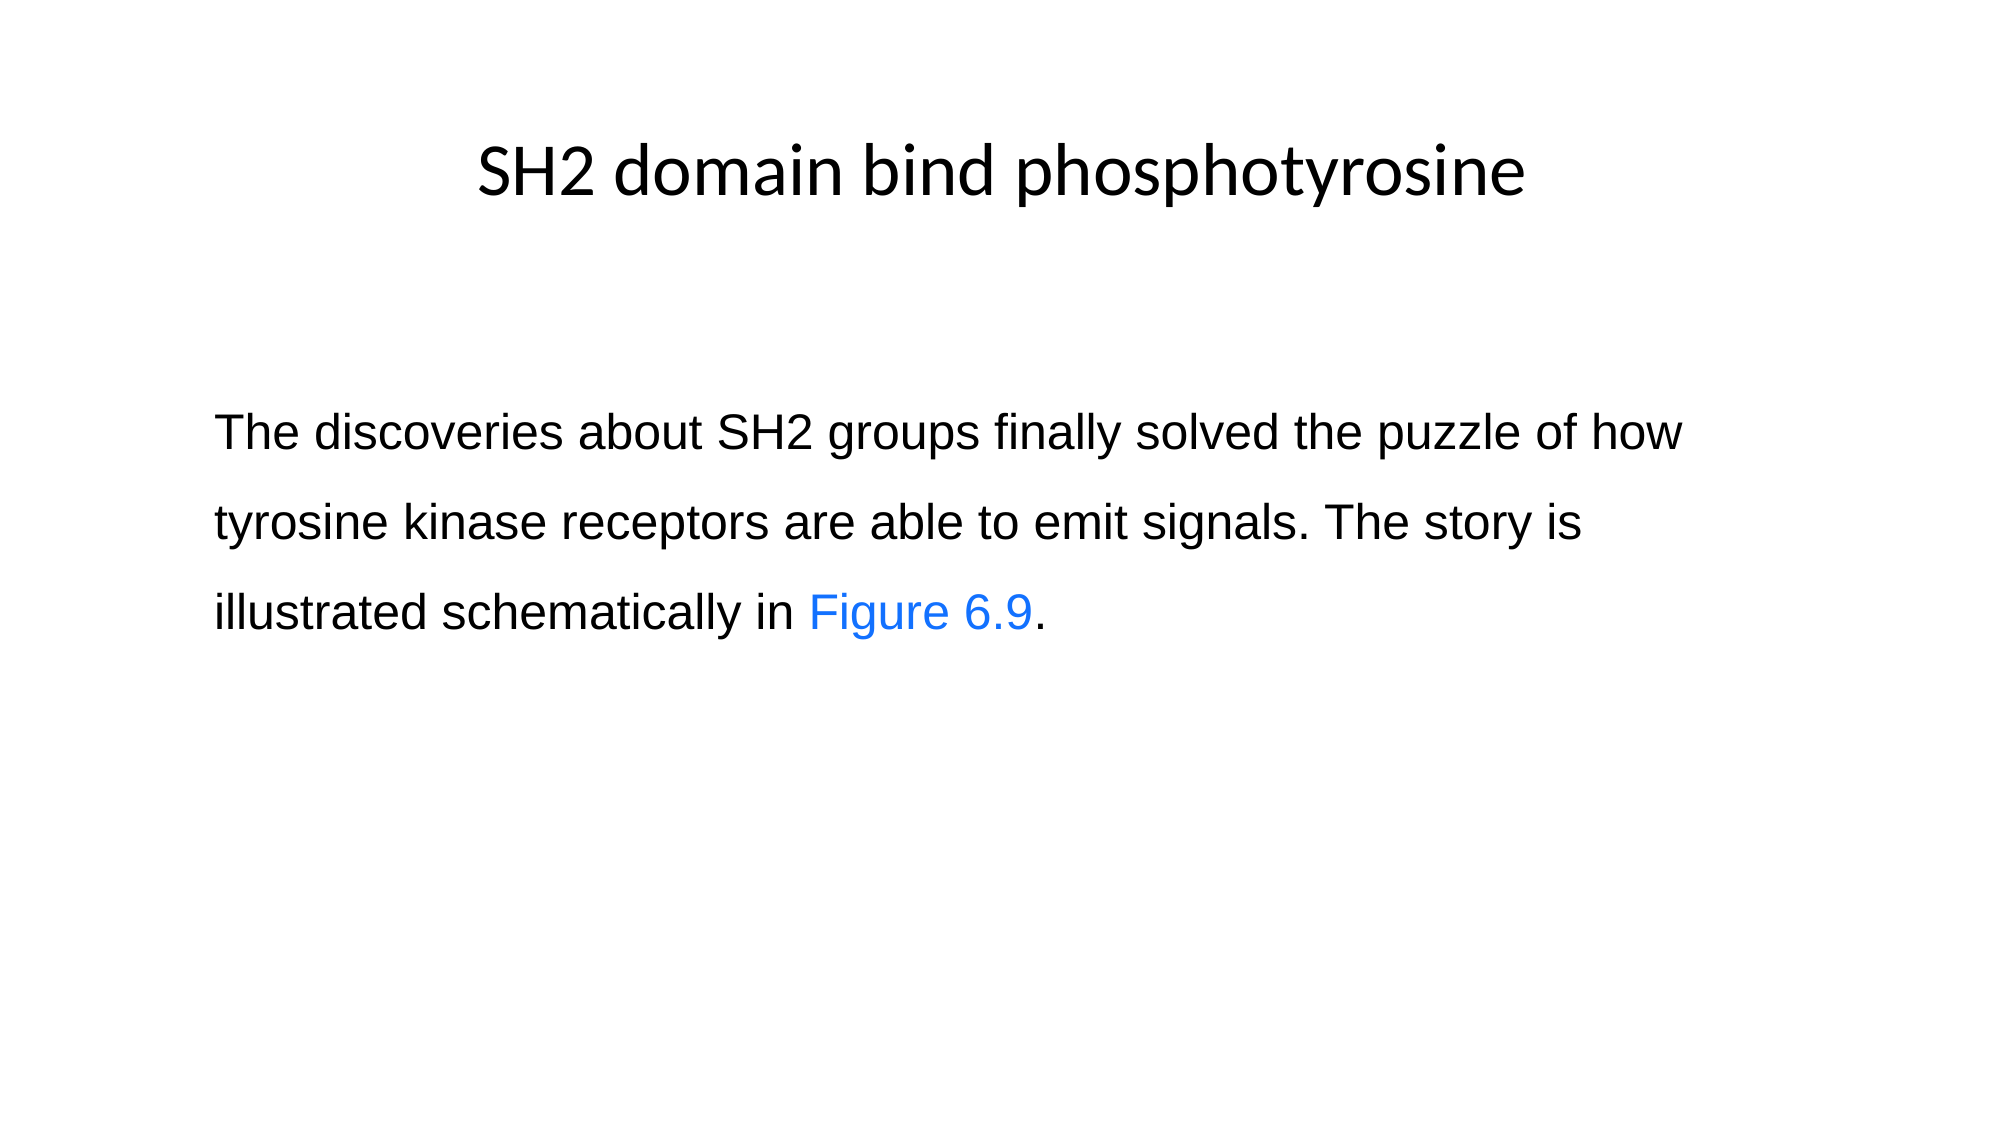

SH2 domain bind phosphotyrosine
The discoveries about SH2 groups finally solved the puzzle of how tyrosine kinase receptors are able to emit signals. The story is illustrated schematically in Figure 6.9.